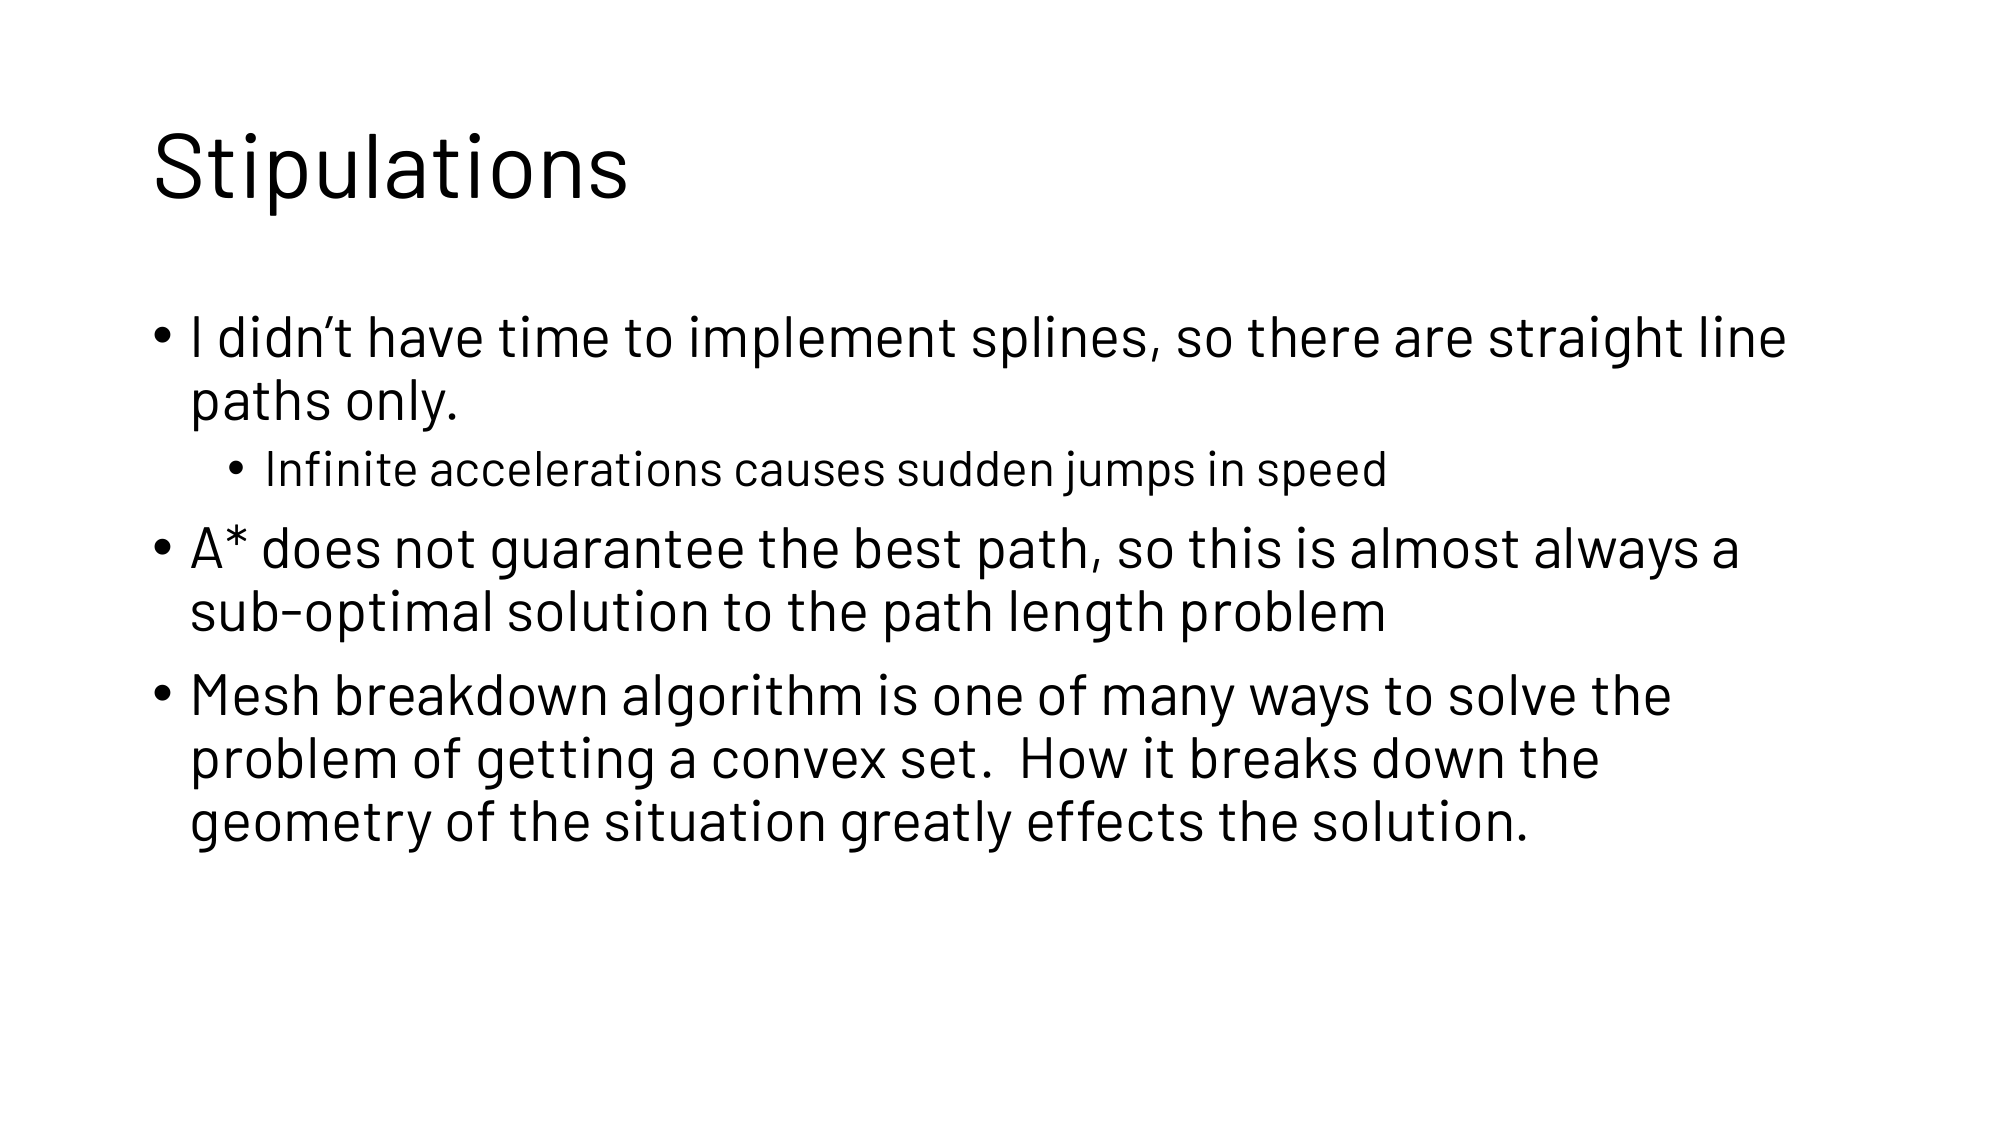

# Stipulations
I didn’t have time to implement splines, so there are straight line paths only.
Infinite accelerations causes sudden jumps in speed
A* does not guarantee the best path, so this is almost always a sub-optimal solution to the path length problem
Mesh breakdown algorithm is one of many ways to solve the problem of getting a convex set.  How it breaks down the geometry of the situation greatly effects the solution.